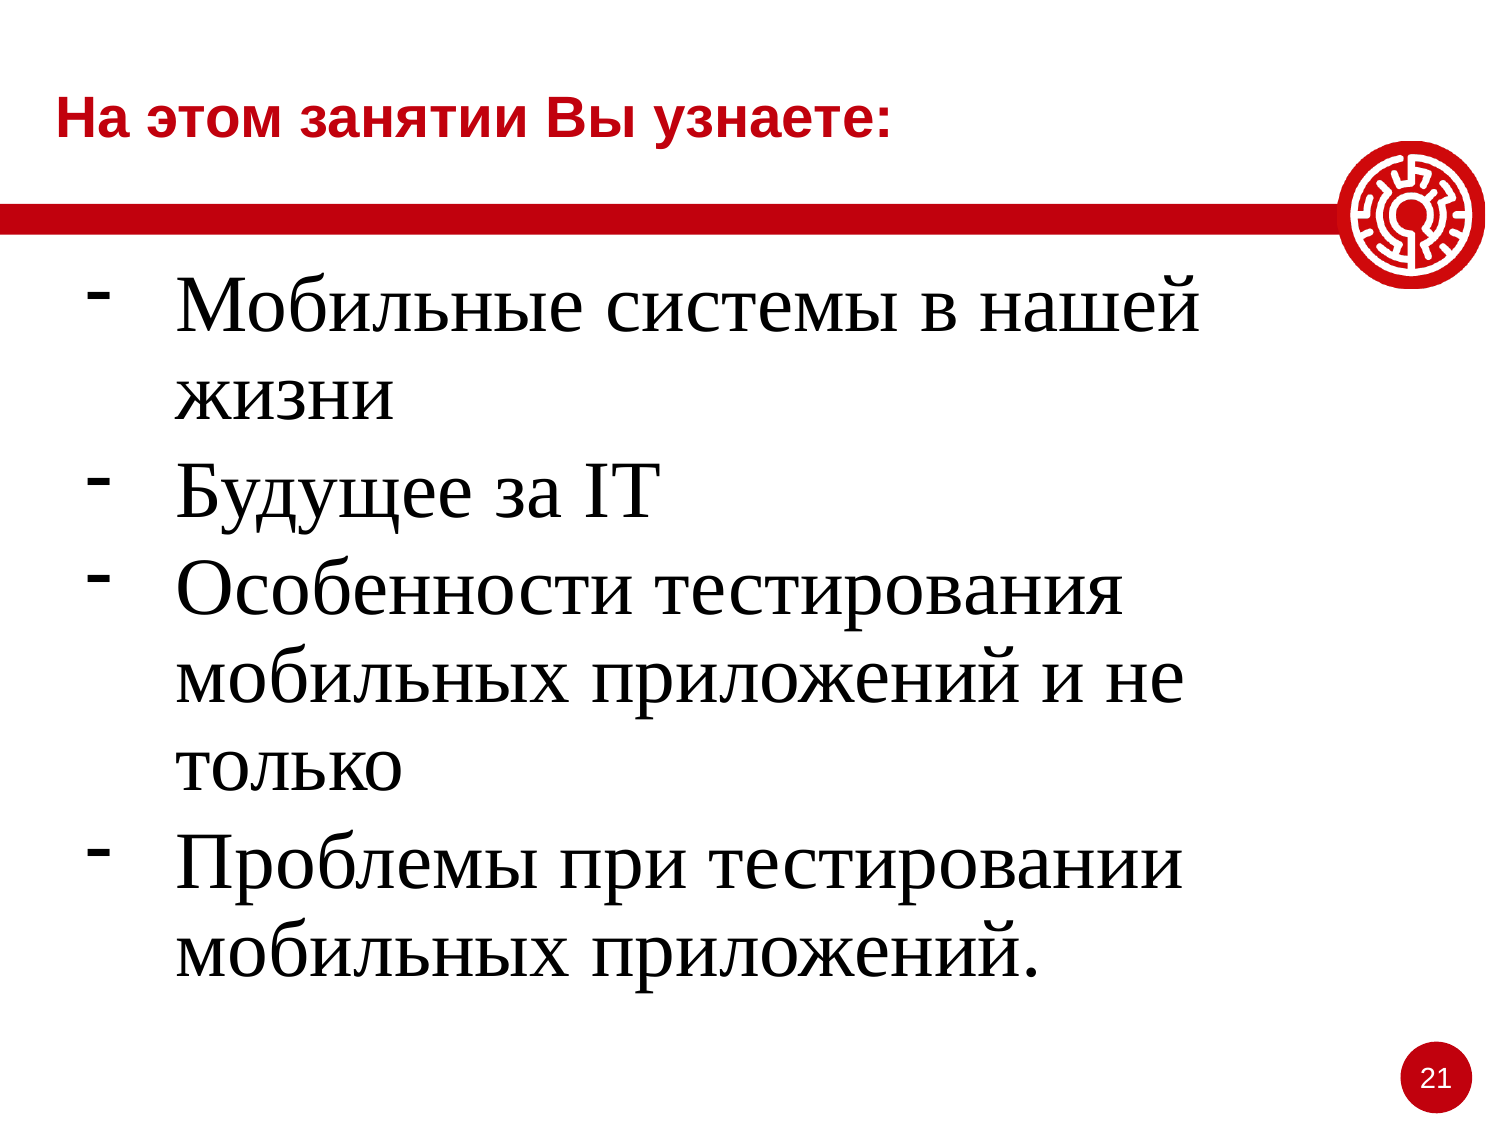

# На этом занятии Вы узнаете:
Мобильные системы в нашей жизни
Будущее за IT
Особенности тестирования мобильных приложений и не только
Проблемы при тестировании мобильных приложений.
21